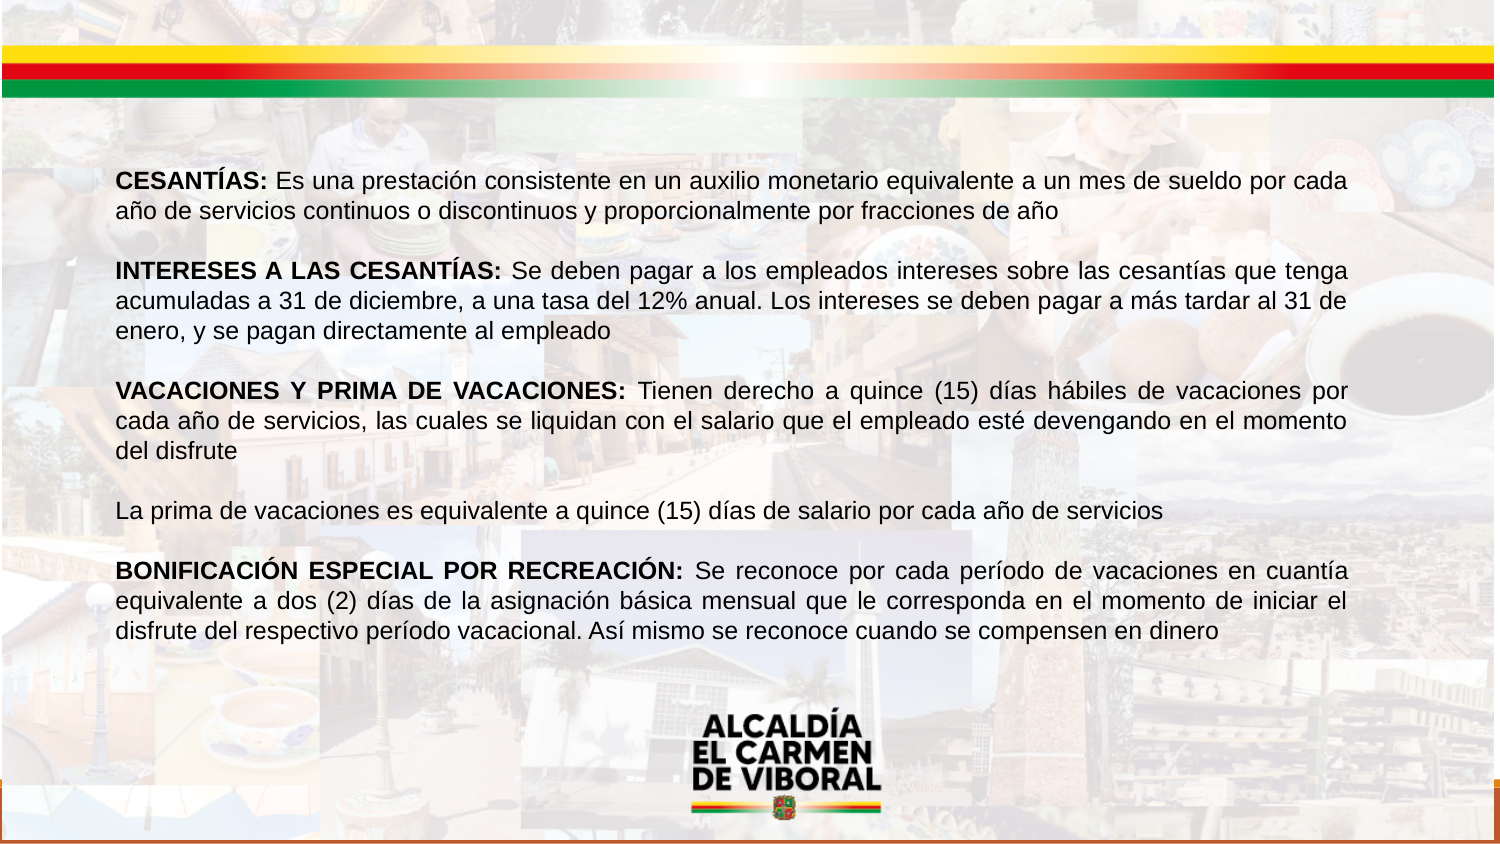

CESANTÍAS: Es una prestación consistente en un auxilio monetario equivalente a un mes de sueldo por cada año de servicios continuos o discontinuos y proporcionalmente por fracciones de año

INTERESES A LAS CESANTÍAS: Se deben pagar a los empleados intereses sobre las cesantías que tenga acumuladas a 31 de diciembre, a una tasa del 12% anual. Los intereses se deben pagar a más tardar al 31 de enero, y se pagan directamente al empleado

VACACIONES Y PRIMA DE VACACIONES: Tienen derecho a quince (15) días hábiles de vacaciones por cada año de servicios, las cuales se liquidan con el salario que el empleado esté devengando en el momento del disfrute

La prima de vacaciones es equivalente a quince (15) días de salario por cada año de servicios

BONIFICACIÓN ESPECIAL POR RECREACIÓN: Se reconoce por cada período de vacaciones en cuantía equivalente a dos (2) días de la asignación básica mensual que le corresponda en el momento de iniciar el disfrute del respectivo período vacacional. Así mismo se reconoce cuando se compensen en dinero